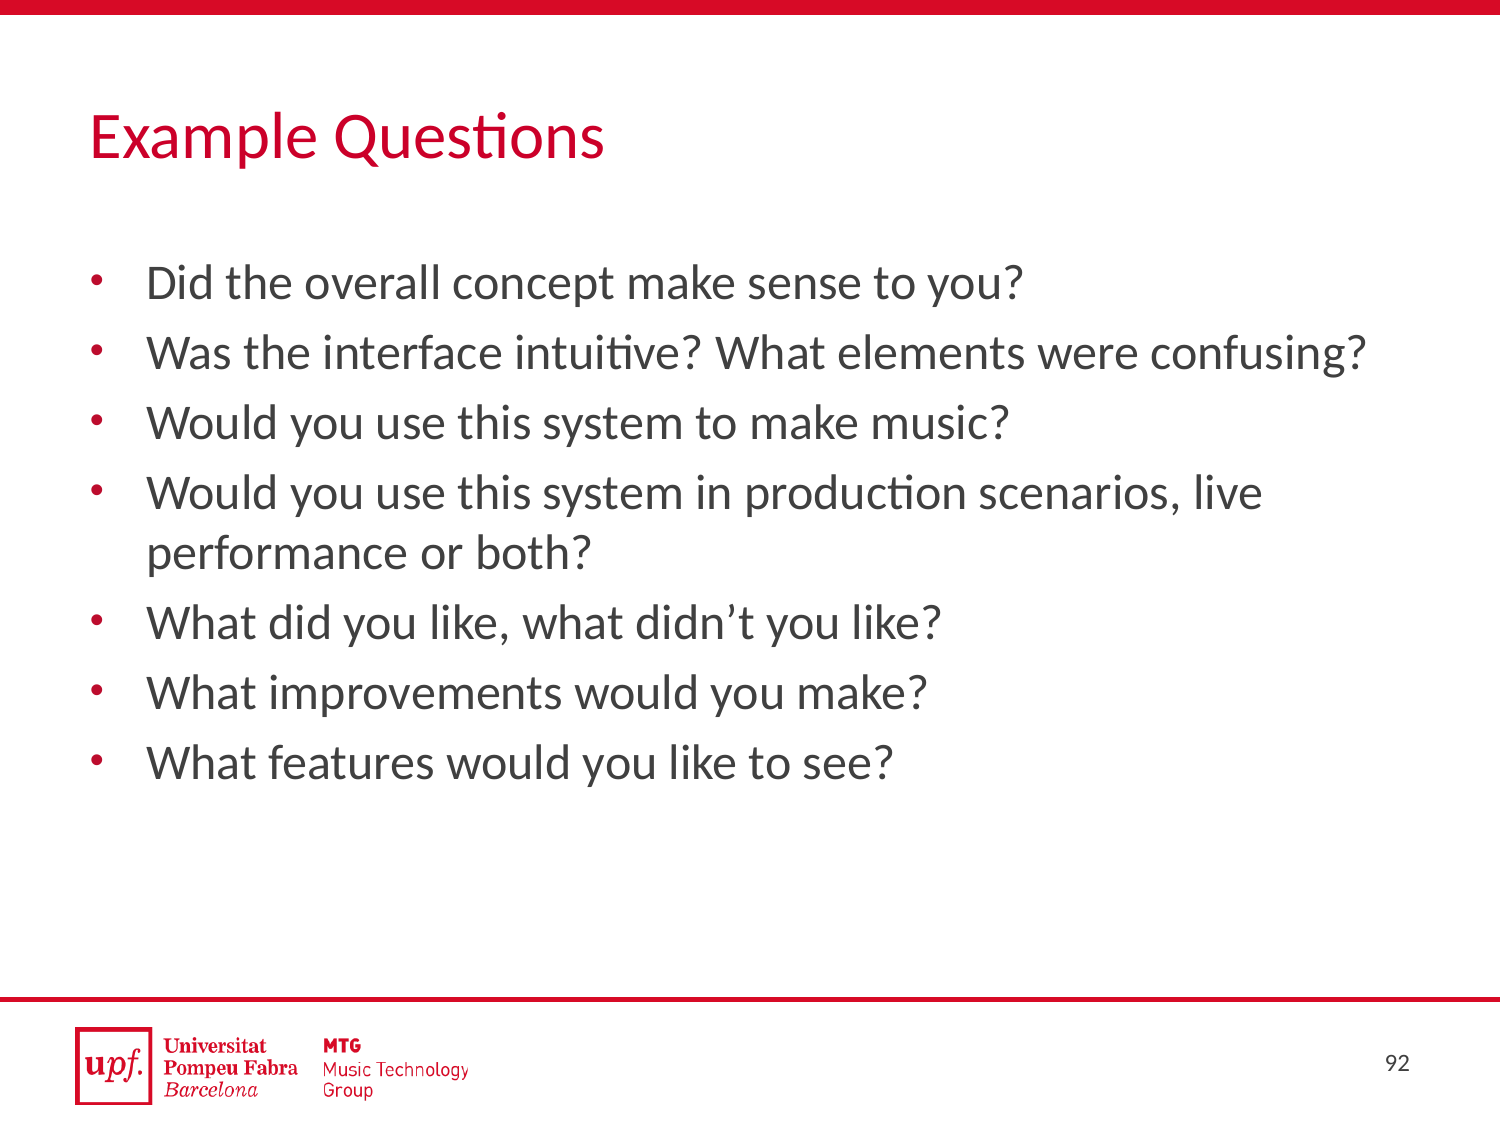

# Example Questions
Did the overall concept make sense to you?
Was the interface intuitive? What elements were confusing?
Would you use this system to make music?
Would you use this system in production scenarios, live performance or both?
What did you like, what didn’t you like?
What improvements would you make?
What features would you like to see?

92